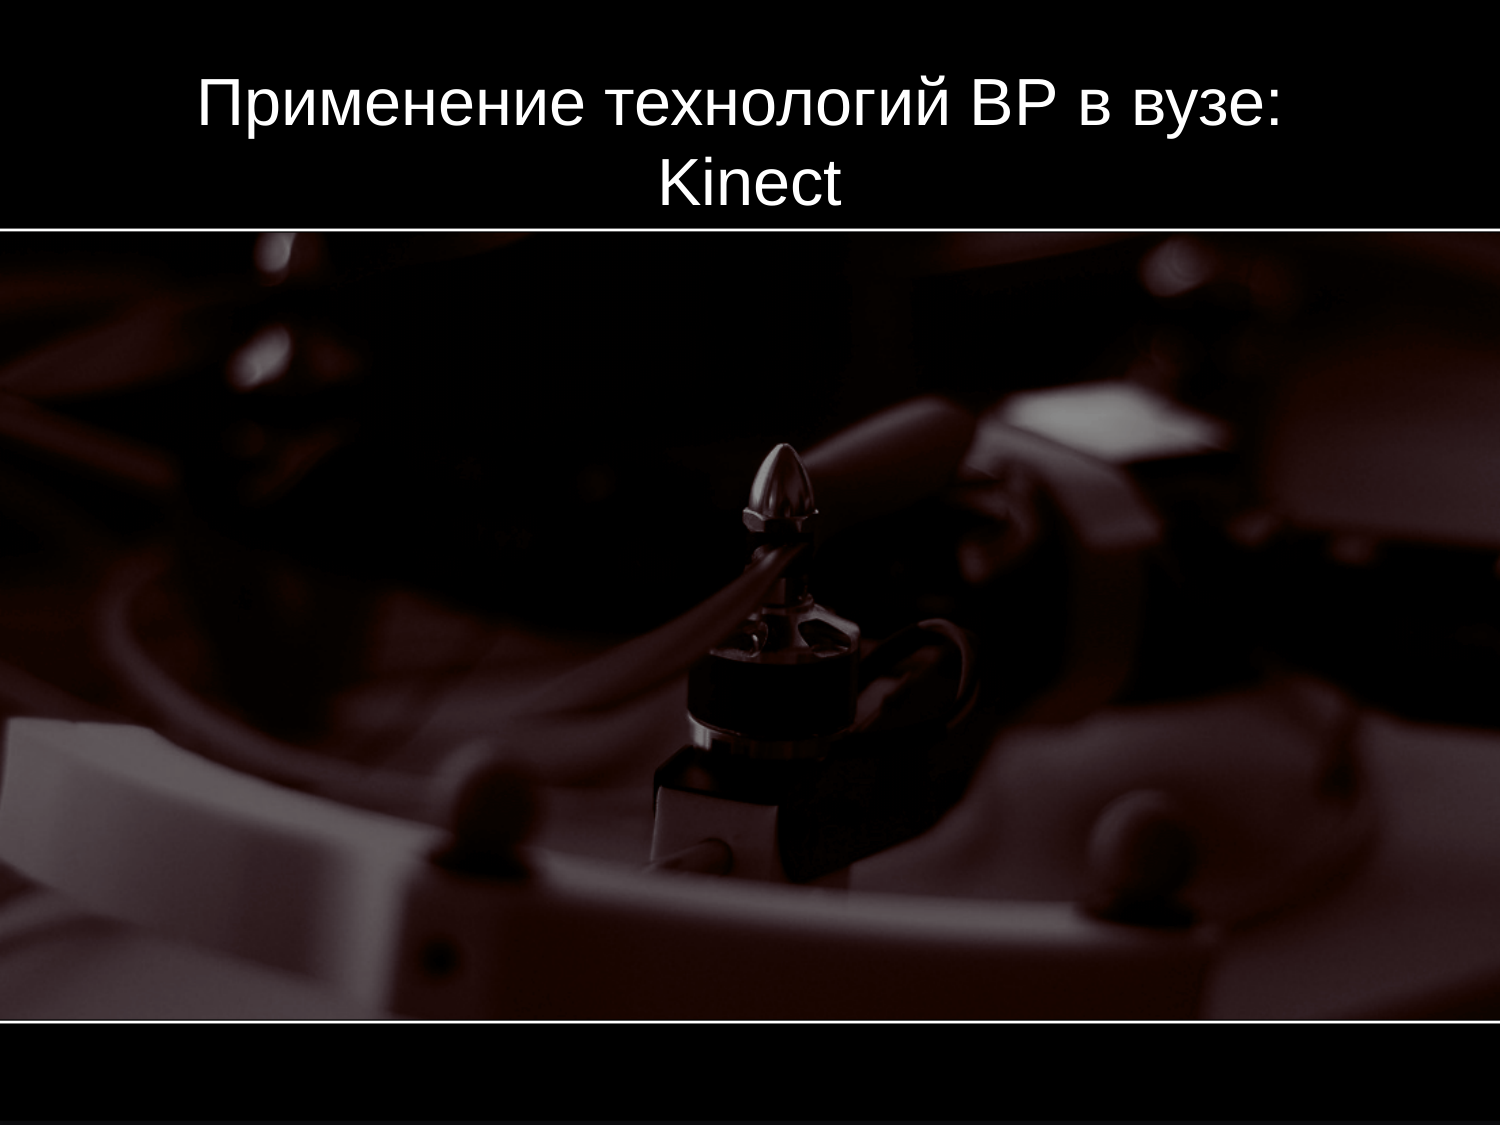

# Применение технологий ВР в вузе: Kinect